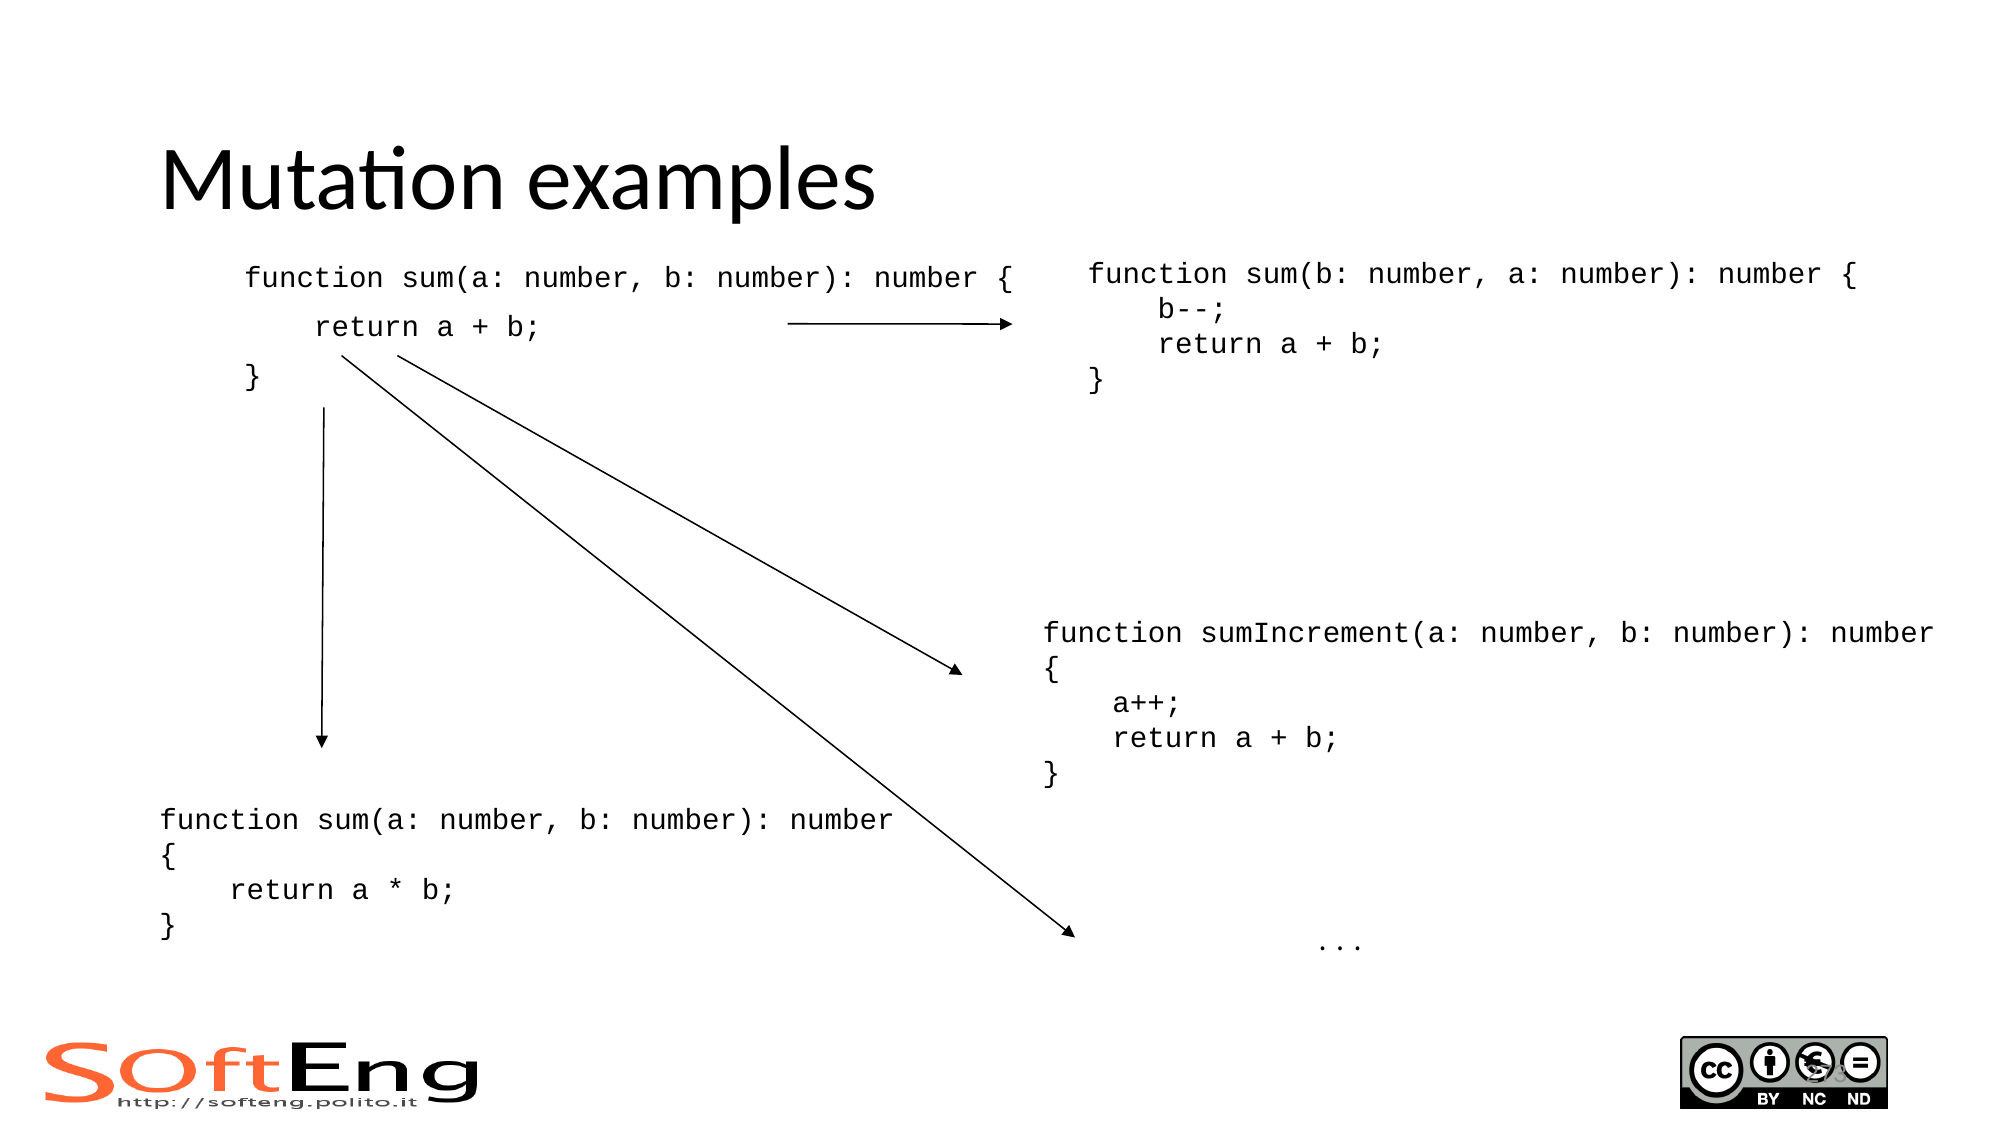

Mutation examples

function sum(a: number, b: number): number {
    return a + b;
}
function sum(b: number, a: number): number {
    b--;
    return a + b;
}

function sumIncrement(a: number, b: number): number {
    a++;
    return a + b;
}
function sum(a: number, b: number): number {
    return a * b;
}
   ...
273